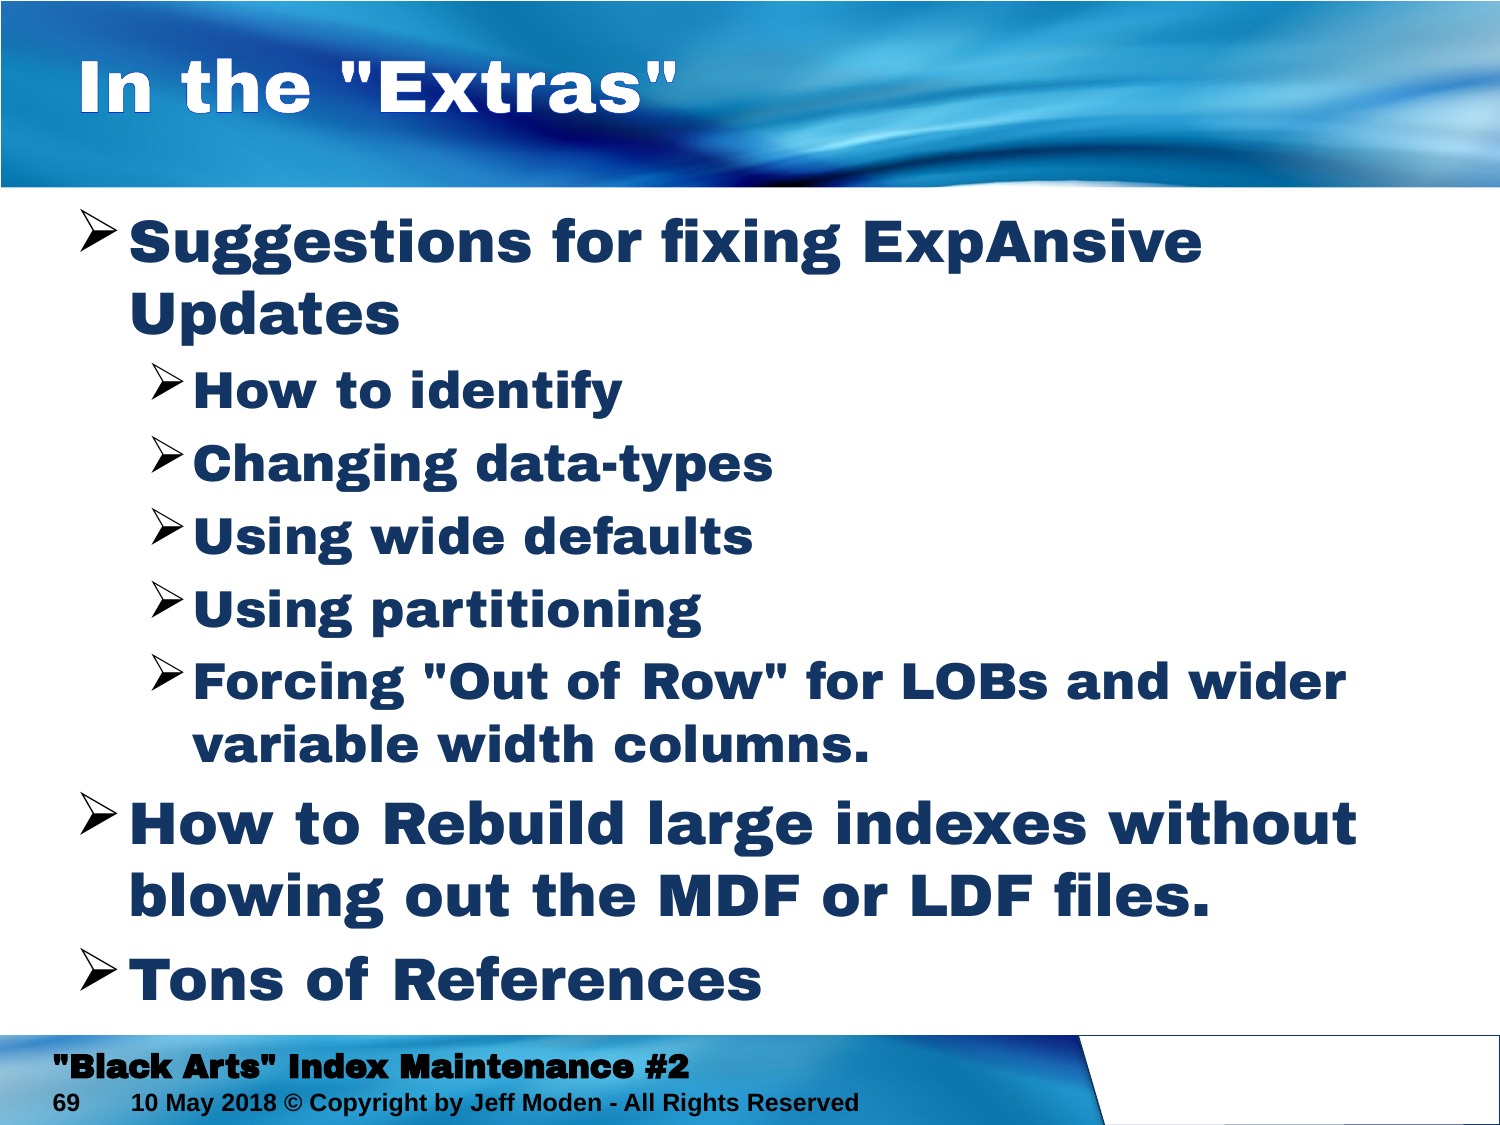

# In the "Extras"
Suggestions for fixing ExpAnsive Updates
How to identify
Changing data-types
Using wide defaults
Using partitioning
Forcing "Out of Row" for LOBs and wider variable width columns.
How to Rebuild large indexes without blowing out the MDF or LDF files.
Tons of References

"Black Arts" Index Maintenance #2
69
10 May 2018 © Copyright by Jeff Moden - All Rights Reserved